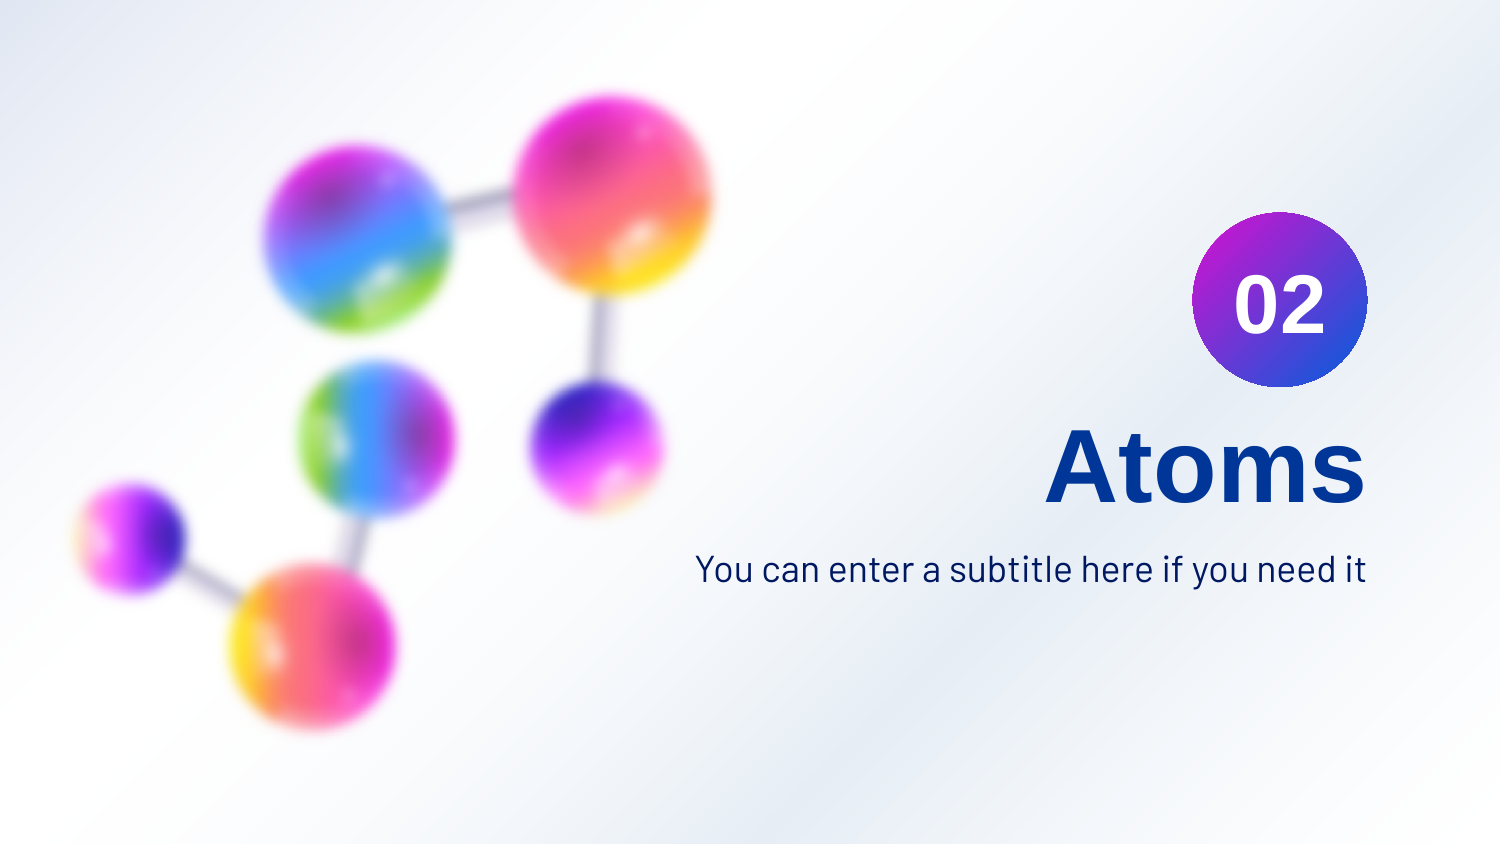

02
# Atoms
You can enter a subtitle here if you need it